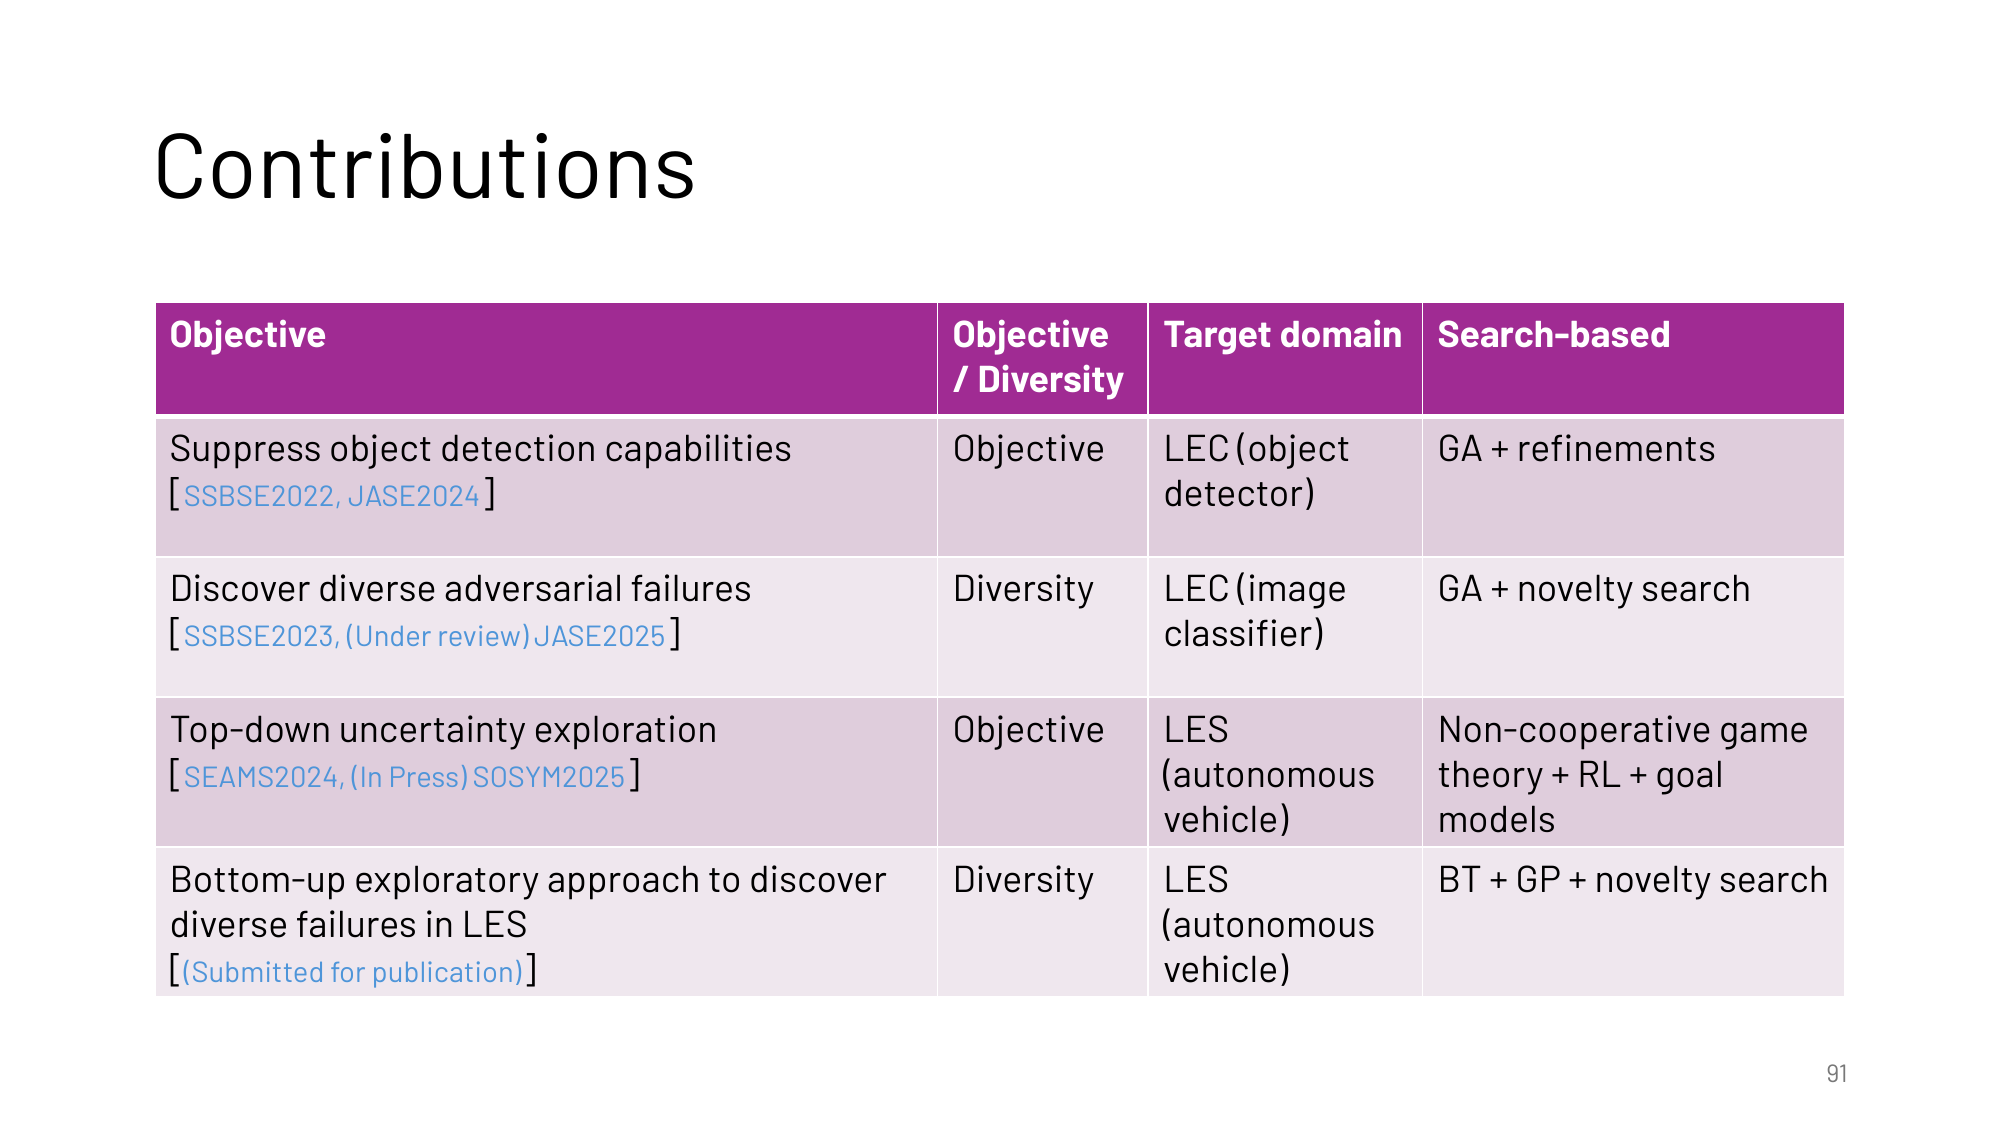

# Contributions
| Objective | Objective / Diversity | Target domain | Search-based |
| --- | --- | --- | --- |
| Suppress object detection capabilities [SSBSE2022, JASE2024] | Objective | LEC (object detector) | GA + refinements |
| Discover diverse adversarial failures [SSBSE2023, (Under review) JASE2025] | Diversity | LEC (image classifier) | GA + novelty search |
| Top-down uncertainty exploration [SEAMS2024, (In Press) SOSYM2025] | Objective | LES (autonomous vehicle) | Non-cooperative game theory + RL + goal models |
| Bottom-up exploratory approach to discover diverse failures in LES [(Submitted for publication)] | Diversity | LES (autonomous vehicle) | BT + GP + novelty search |
91